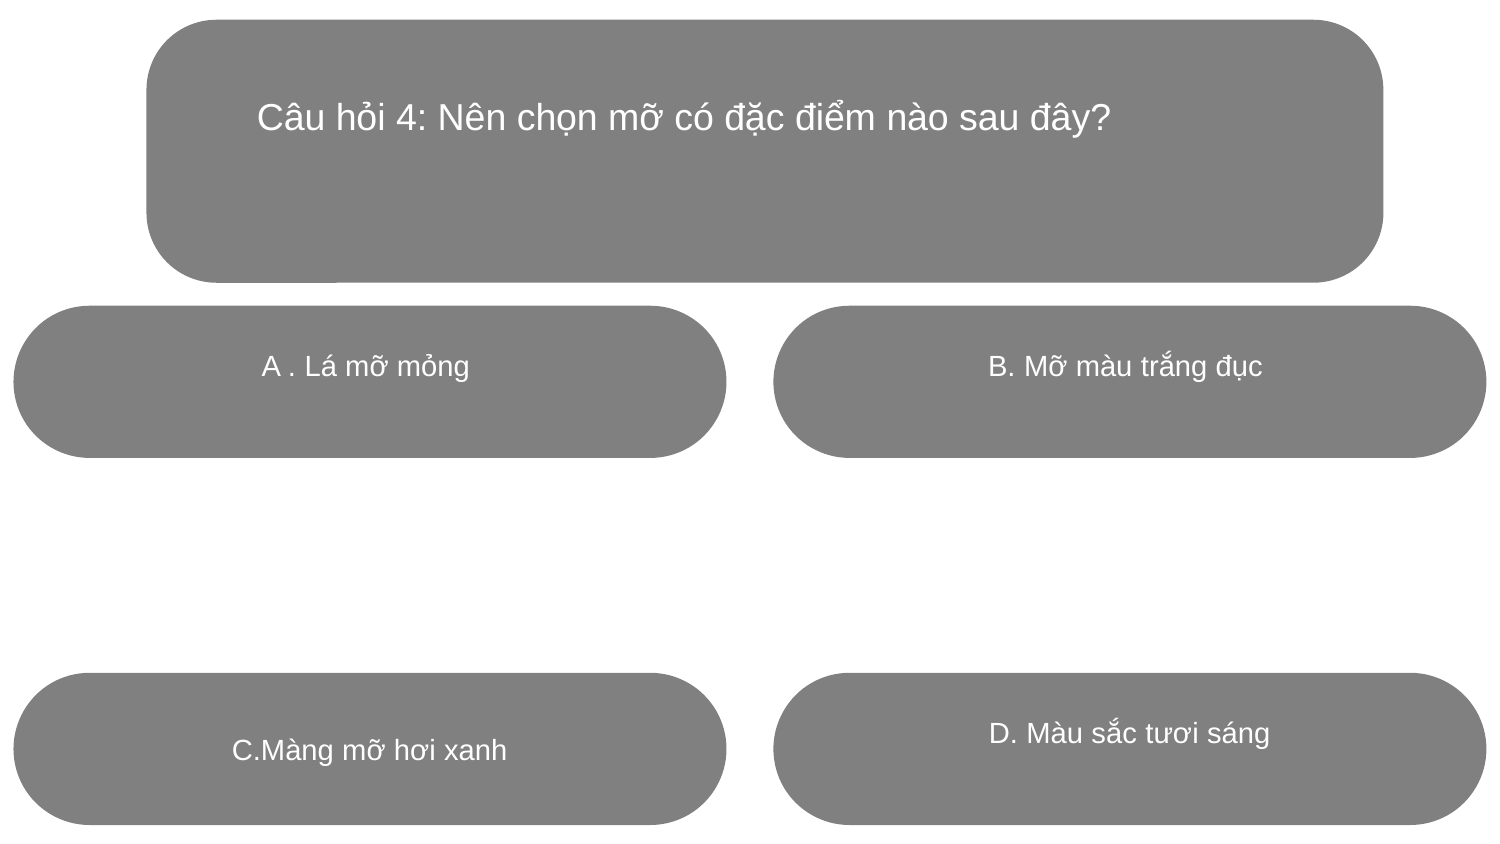

Câu hỏi 4: Nên chọn mỡ có đặc điểm nào sau đây?

A . Lá mỡ mỏng

B. Mỡ màu trắng đục

C.Màng mỡ hơi xanh
D. Màu sắc tươi sáng